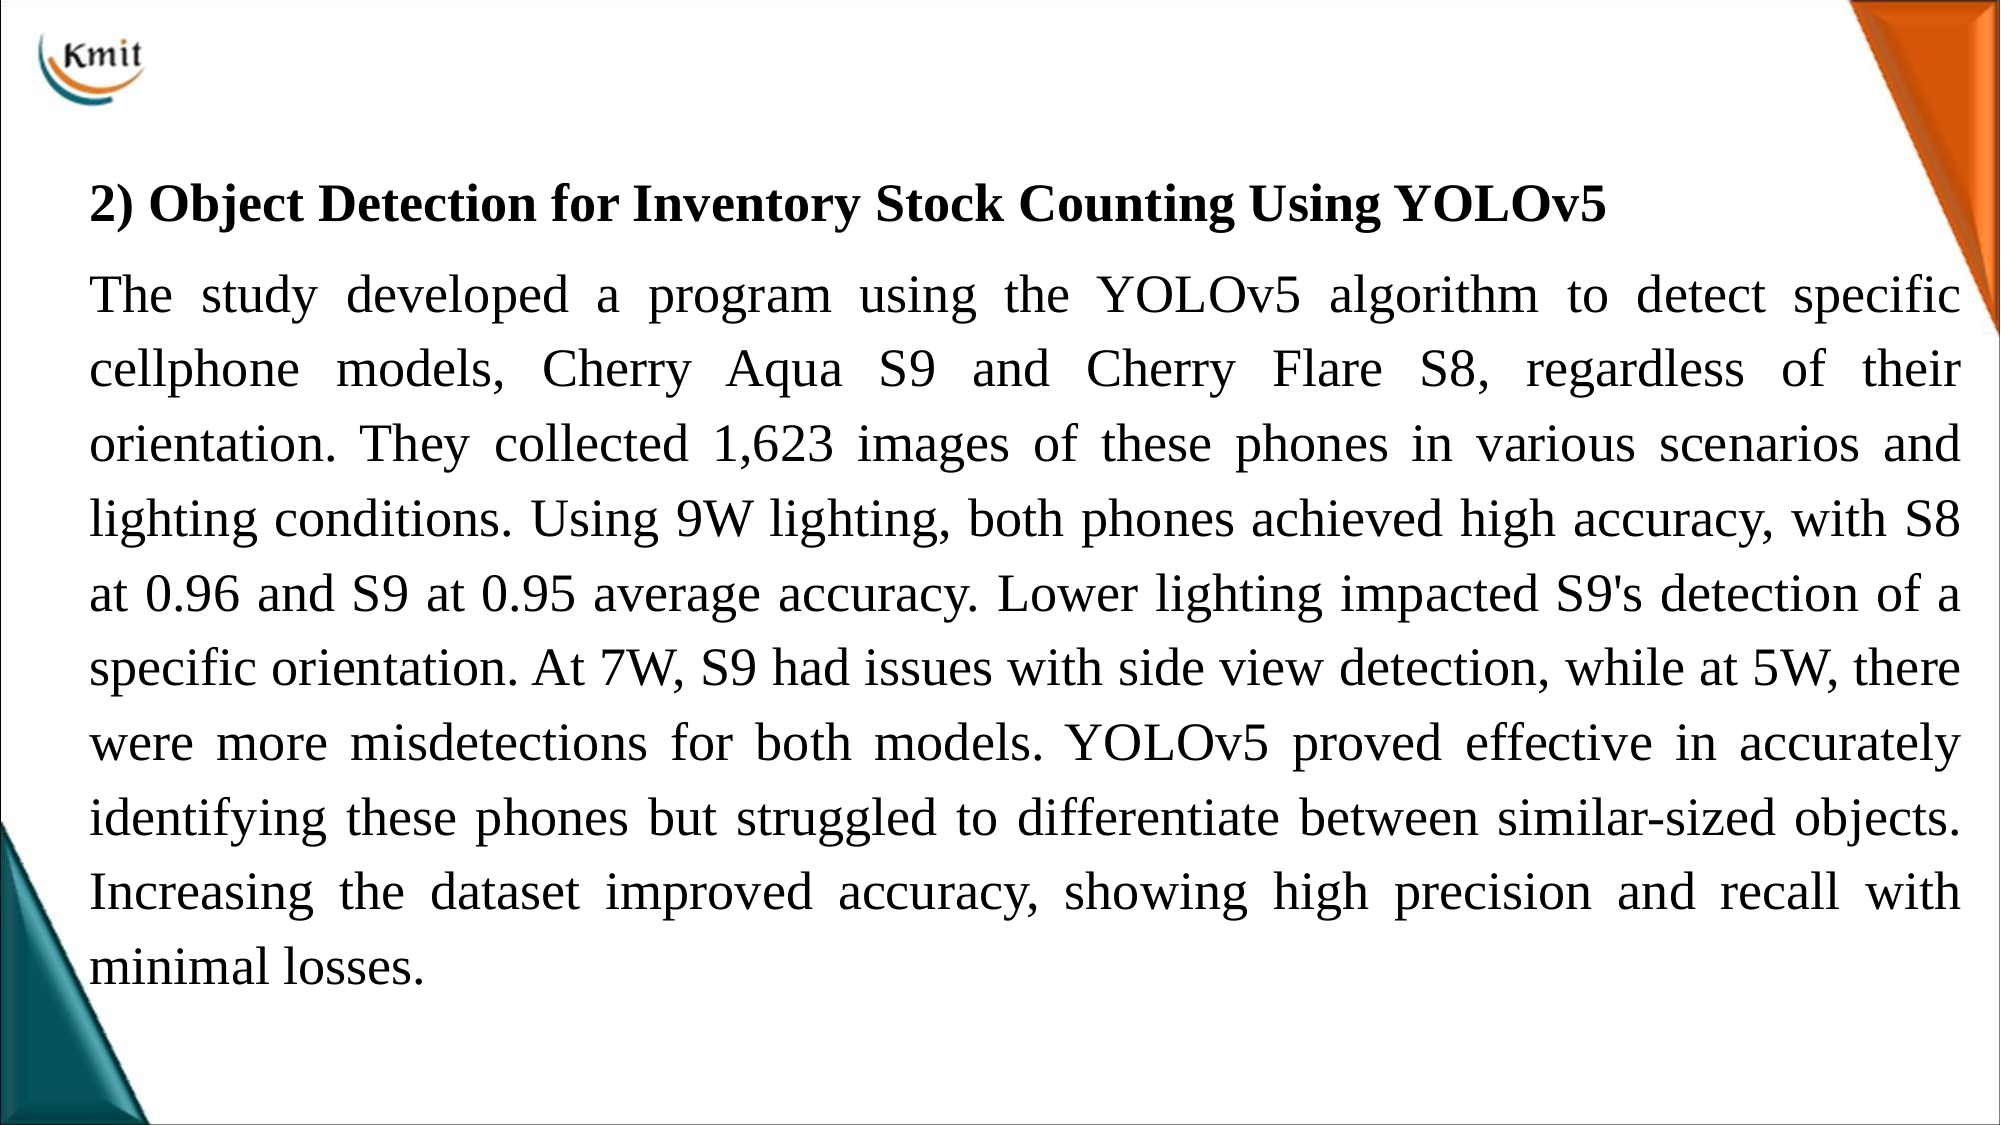

2) Object Detection for Inventory Stock Counting Using YOLOv5
The study developed a program using the YOLOv5 algorithm to detect specific cellphone models, Cherry Aqua S9 and Cherry Flare S8, regardless of their orientation. They collected 1,623 images of these phones in various scenarios and lighting conditions. Using 9W lighting, both phones achieved high accuracy, with S8 at 0.96 and S9 at 0.95 average accuracy. Lower lighting impacted S9's detection of a specific orientation. At 7W, S9 had issues with side view detection, while at 5W, there were more misdetections for both models. YOLOv5 proved effective in accurately identifying these phones but struggled to differentiate between similar-sized objects. Increasing the dataset improved accuracy, showing high precision and recall with minimal losses.